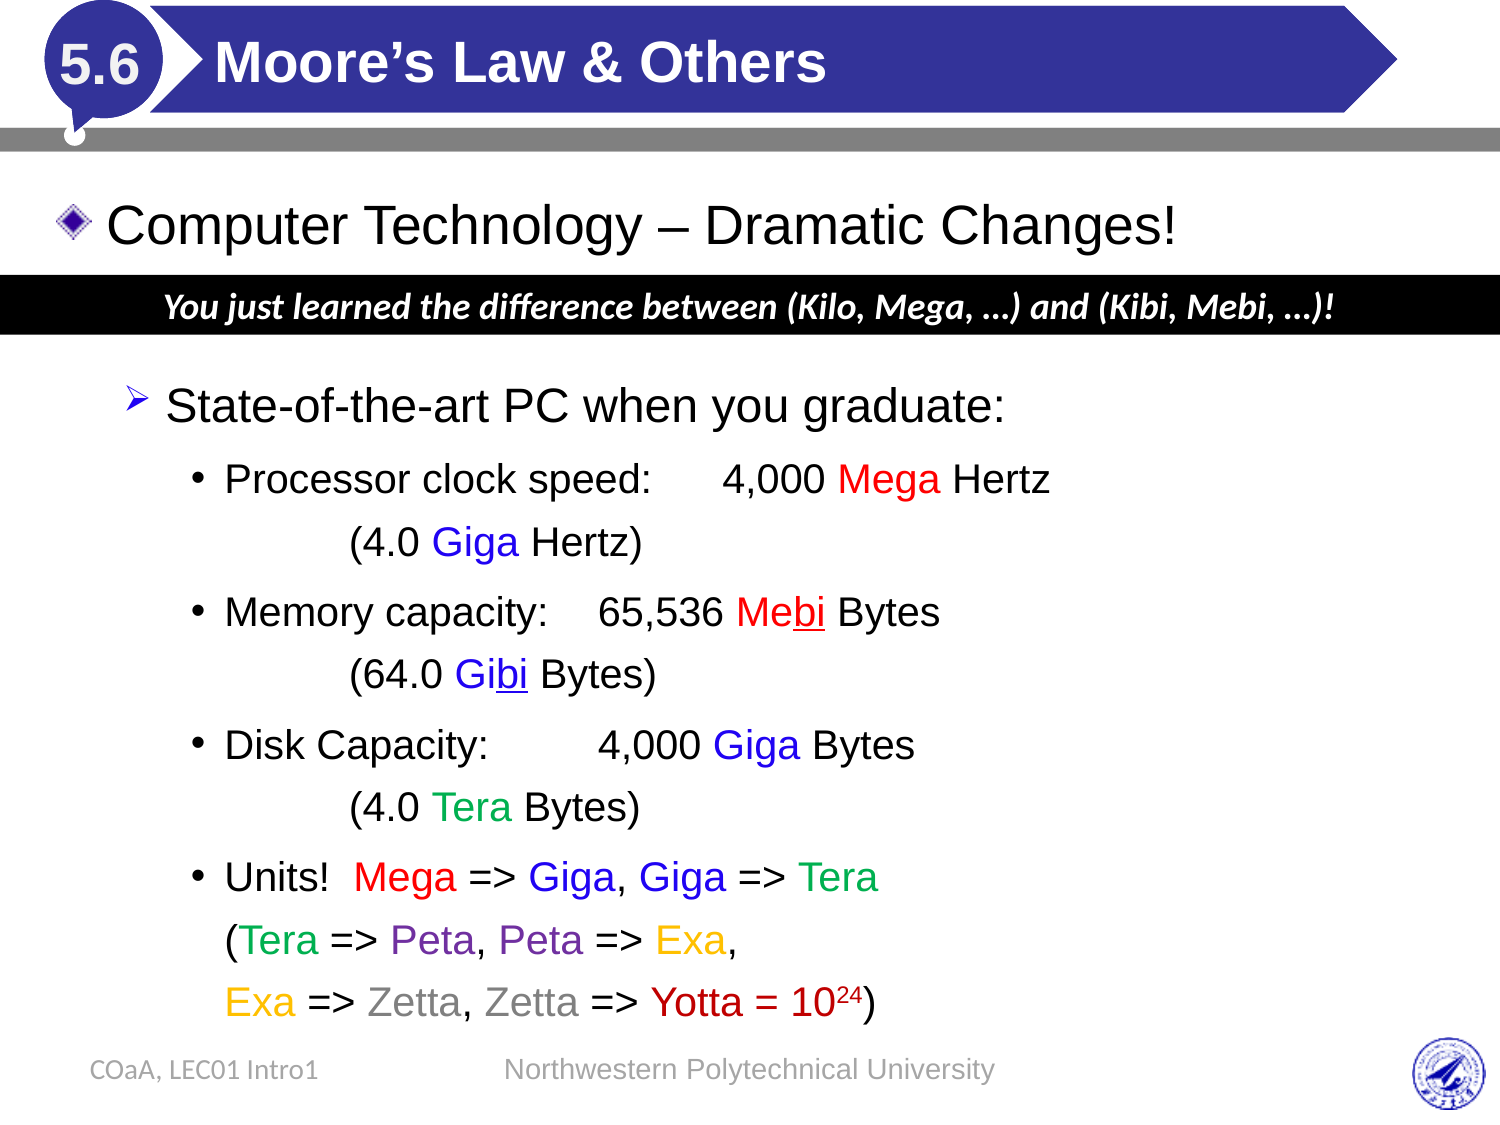

# Moore’s Law & Others
5.6
Computer Technology – Dramatic Changes!

State-of-the-art PC when you graduate:
Processor clock speed:		4,000 Mega Hertz
					(4.0 Giga Hertz)
Memory capacity:			65,536 Mebi Bytes
					(64.0 Gibi Bytes)
Disk Capacity:			4,000 Giga Bytes
					(4.0 Tera Bytes)
Units!  Mega => Giga, Giga => Tera
(Tera => Peta, Peta => Exa,
Exa => Zetta, Zetta => Yotta = 1024)

You just learned the difference between (Kilo, Mega, …) and (Kibi, Mebi, …)!
COaA, LEC01 Intro1
Northwestern Polytechnical University
80